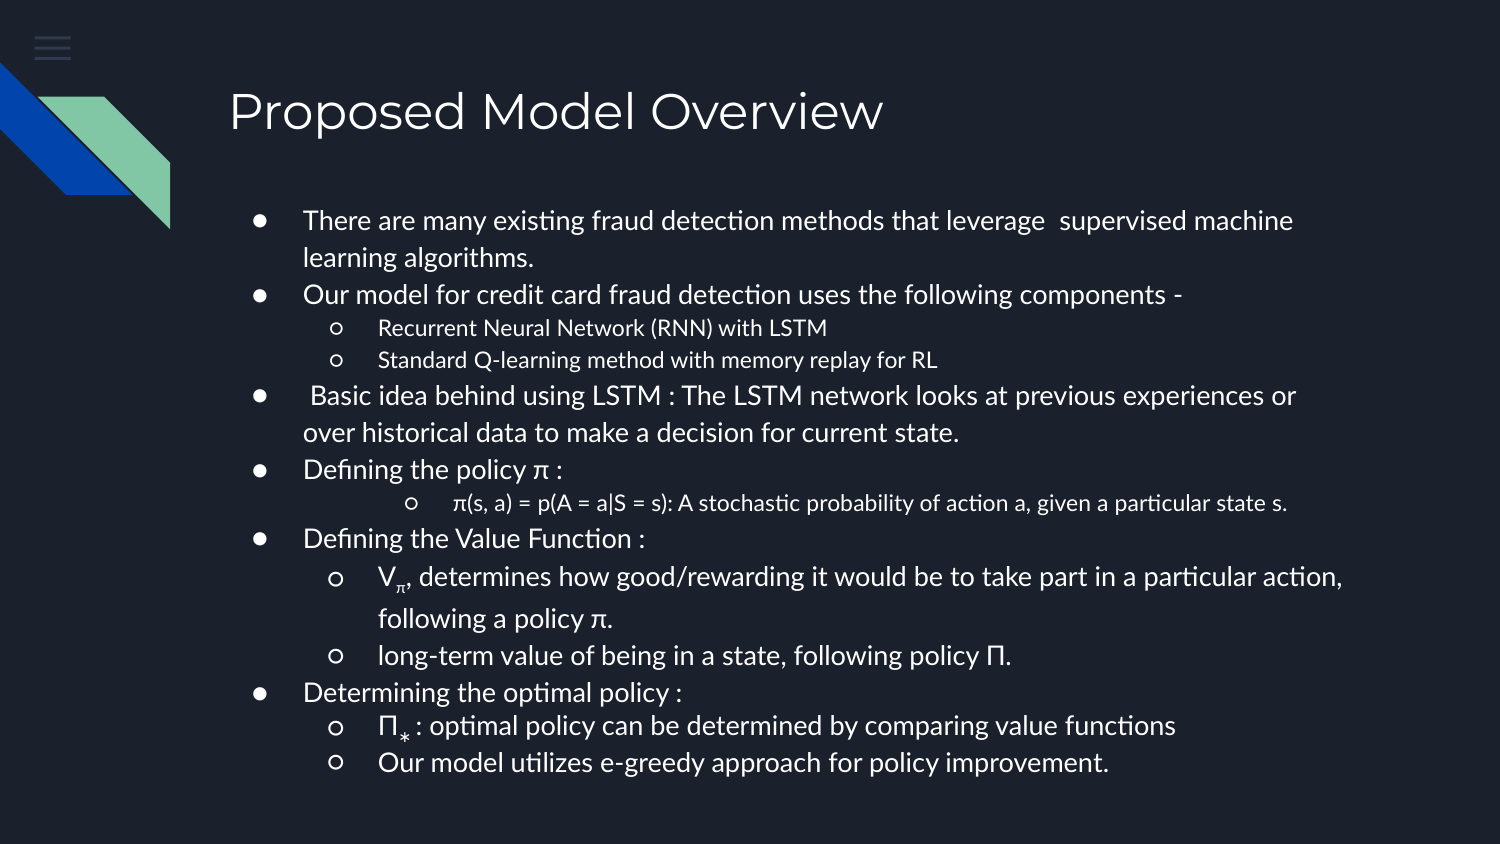

# Proposed Model Overview
There are many existing fraud detection methods that leverage  supervised machine  learning algorithms.
Our model for credit card fraud detection uses the following components -
Recurrent Neural Network (RNN) with LSTM
Standard Q-learning method with memory replay for RL
 Basic idea behind using LSTM : The LSTM network looks at previous experiences or over historical data to make a decision for current state.
Defining the policy π :
π(s, a) = p(A = a|S = s): A stochastic probability of action a, given a particular state s.
Defining the Value Function :
Vπ, determines how good/rewarding it would be to take part in a particular action, following a policy π.
long-term value of being in a state, following policy П.
Determining the optimal policy :
Π∗ : optimal policy can be determined by comparing value functions
Our model utilizes e-greedy approach for policy improvement.